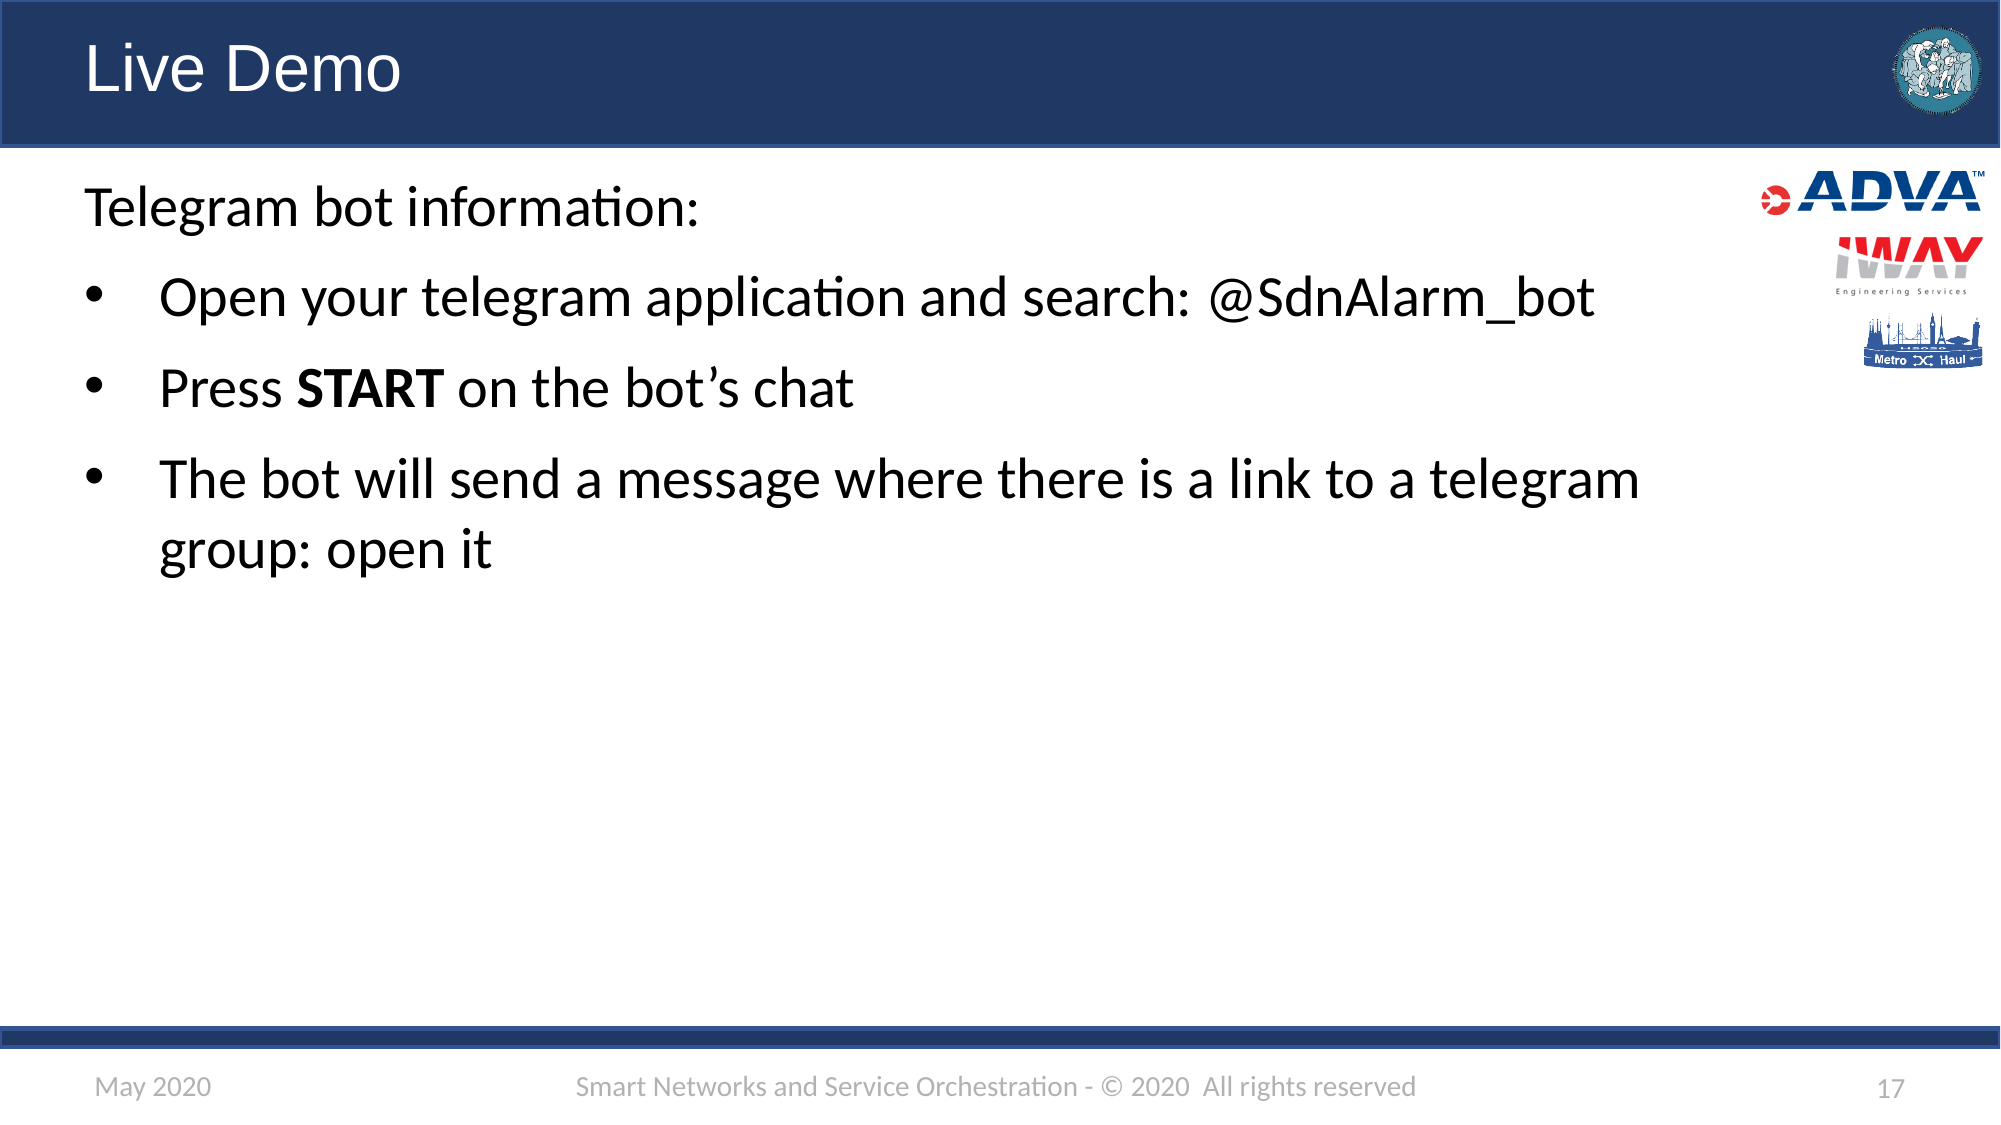

Live Demo
Telegram bot information:
Open your telegram application and search: @SdnAlarm_bot
Press START on the bot’s chat
The bot will send a message where there is a link to a telegram group: open it

Smart Networks and Service Orchestration - © 2020  All rights reserved
May 2020
17